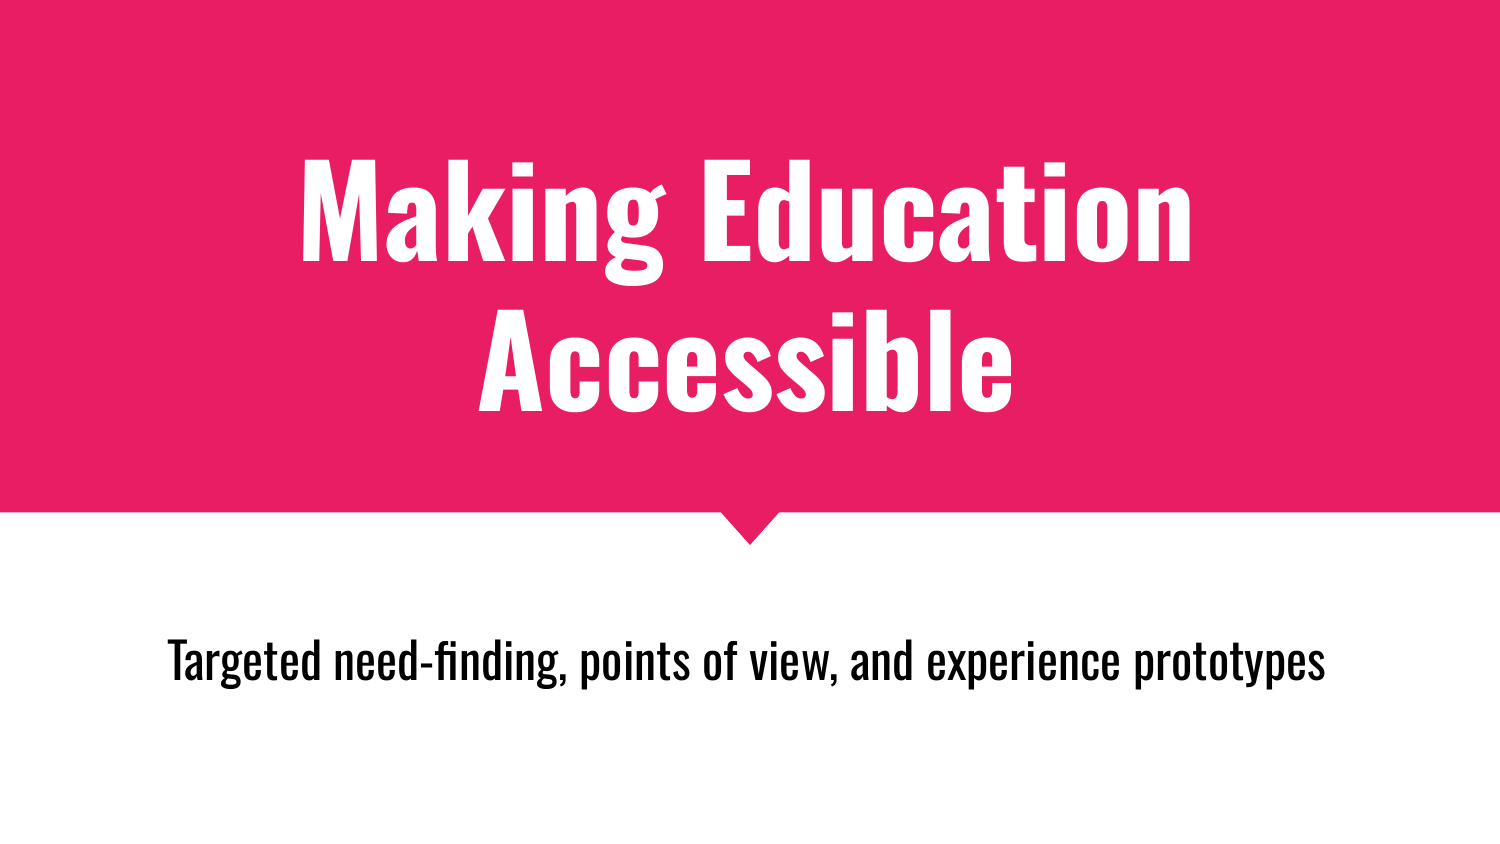

# Making Education Accessible
Targeted need-finding, points of view, and experience prototypes